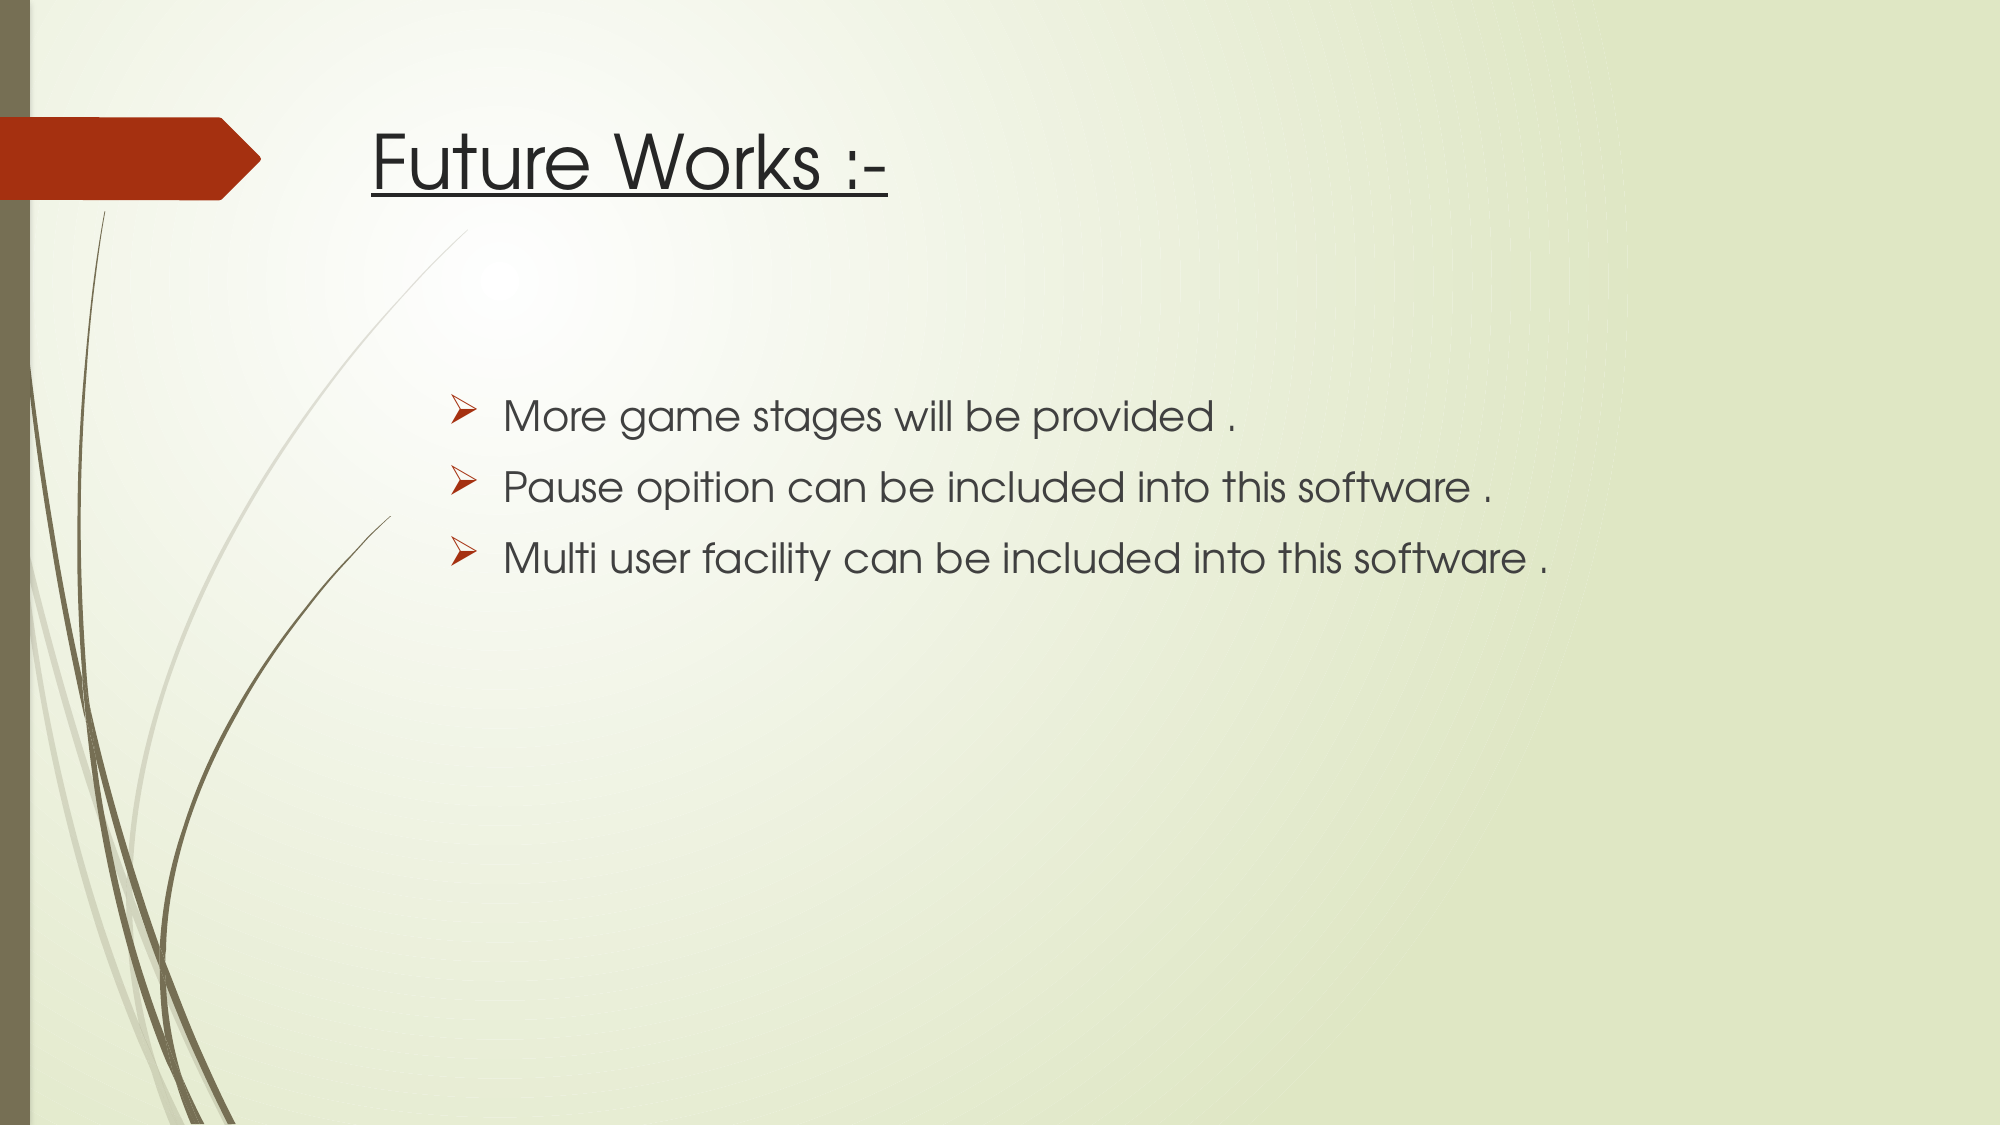

# Future Works :-
More game stages will be provided .
Pause opition can be included into this software .
Multi user facility can be included into this software .